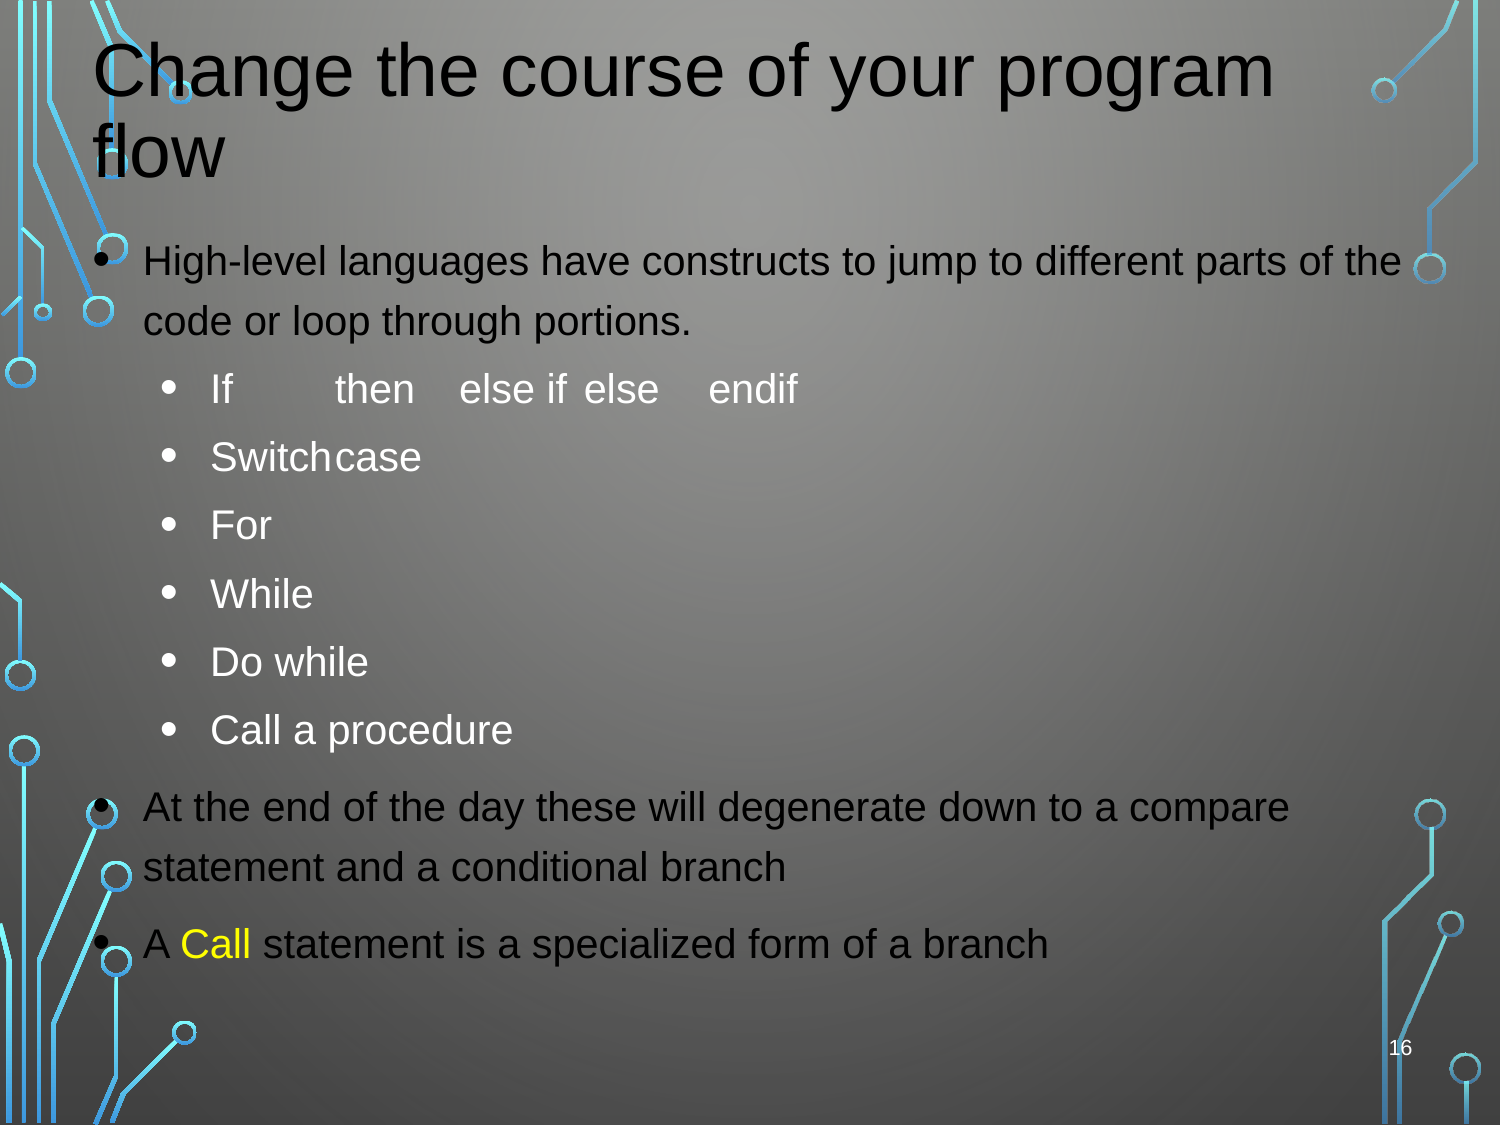

# Change the course of your program flow
High-level languages have constructs to jump to different parts of the code or loop through portions.
If	then 	else if	else	endif
Switch	case
For
While
Do while
Call a procedure
At the end of the day these will degenerate down to a compare statement and a conditional branch
A Call statement is a specialized form of a branch
16